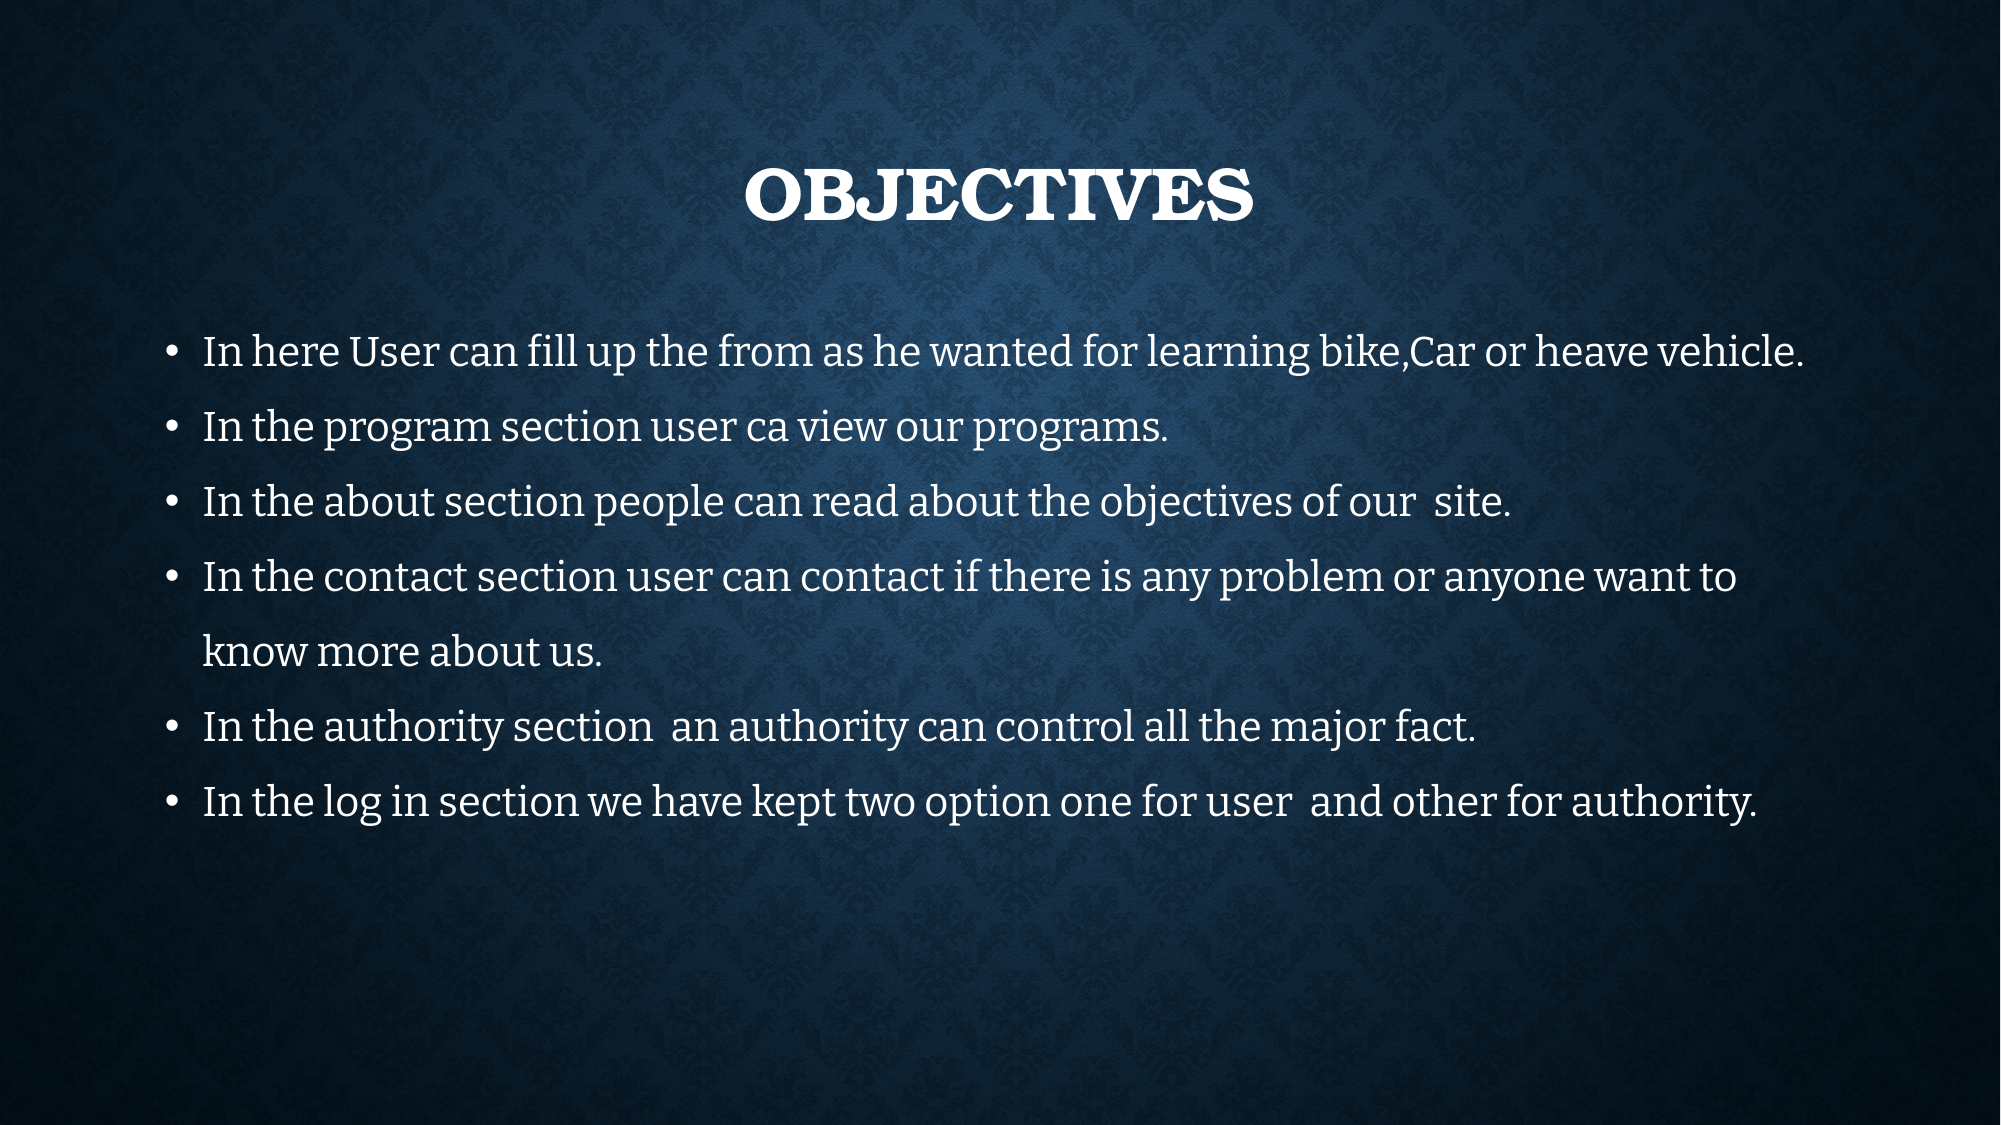

# Objectives
In here User can fill up the from as he wanted for learning bike,Car or heave vehicle.
In the program section user ca view our programs.
In the about section people can read about the objectives of our  site.
In the contact section user can contact if there is any problem or anyone want to know more about us.
In the authority section  an authority can control all the major fact.
In the log in section we have kept two option one for user  and other for authority.